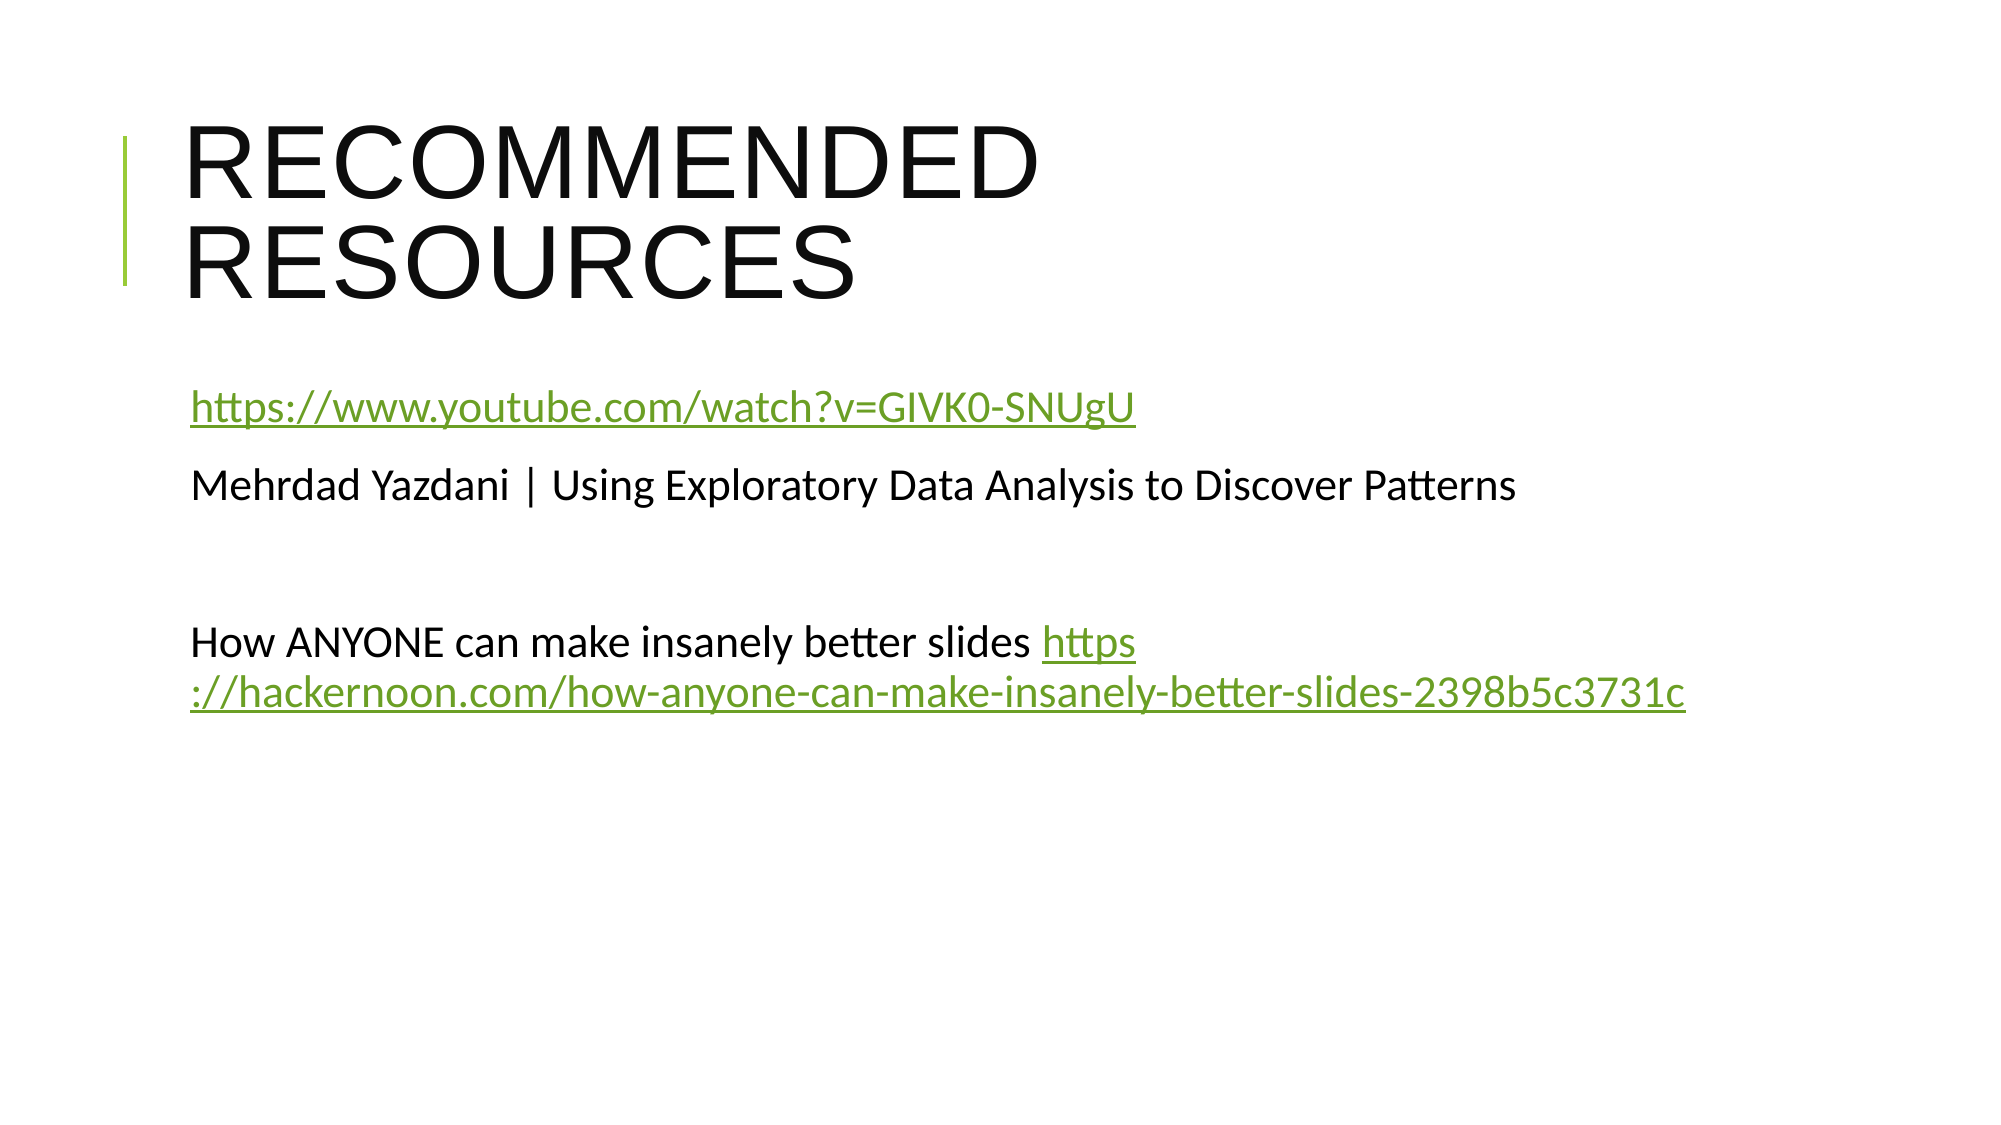

# Recommended Resources
https://www.youtube.com/watch?v=GIVK0-SNUgU
Mehrdad Yazdani | Using Exploratory Data Analysis to Discover Patterns

How ANYONE can make insanely better slides https://hackernoon.com/how-anyone-can-make-insanely-better-slides-2398b5c3731c